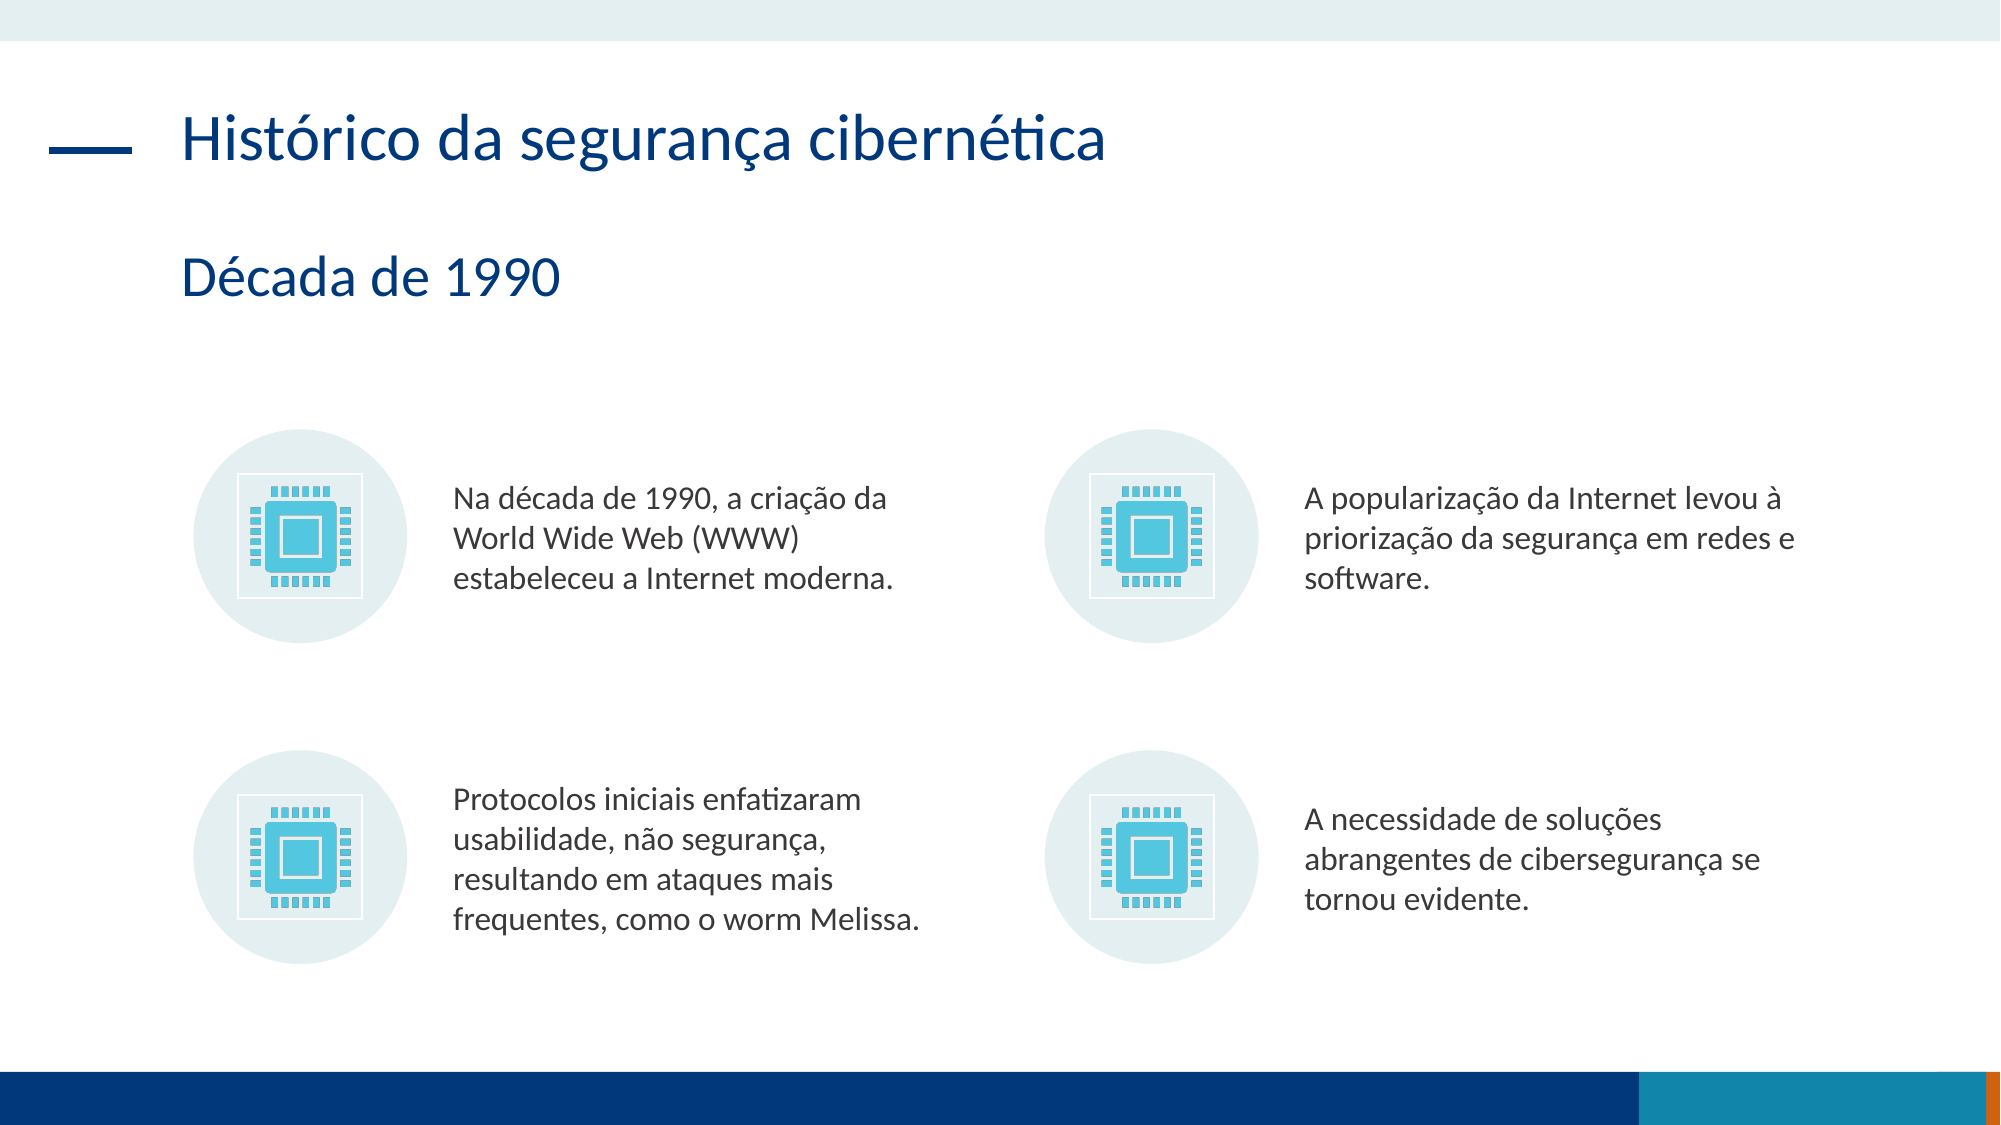

Histórico da segurança cibernética

Década de 1990

Na década de 1990, a criação da World Wide Web (WWW) estabeleceu a Internet moderna.
A popularização da Internet levou à priorização da segurança em redes e software.
Protocolos iniciais enfatizaram usabilidade, não segurança, resultando em ataques mais frequentes, como o worm Melissa.
A necessidade de soluções abrangentes de cibersegurança se tornou evidente.